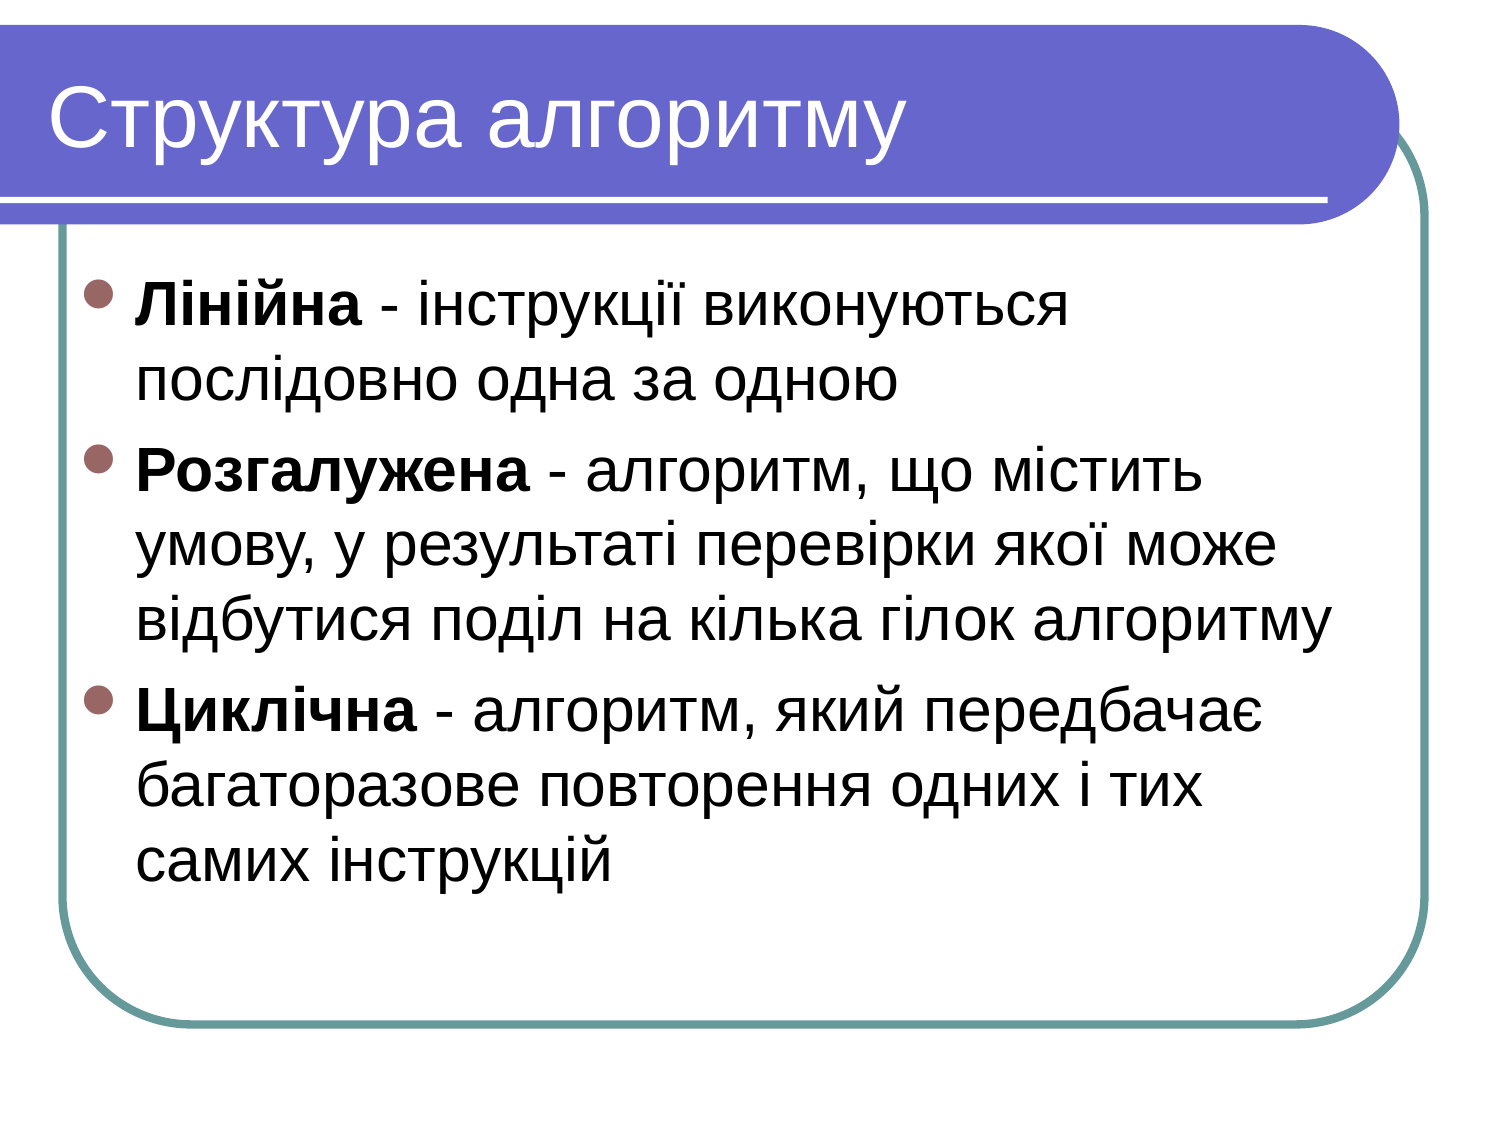

Структура алгоритму
Лінійна - інструкції виконуються послідовно одна за одною
Розгалужена - алгоритм, що містить умову, у результаті перевірки якої може відбутися поділ на кілька гілок алгоритму
Циклічна - алгоритм, який передбачає багаторазове повторення одних і тих самих інструкцій